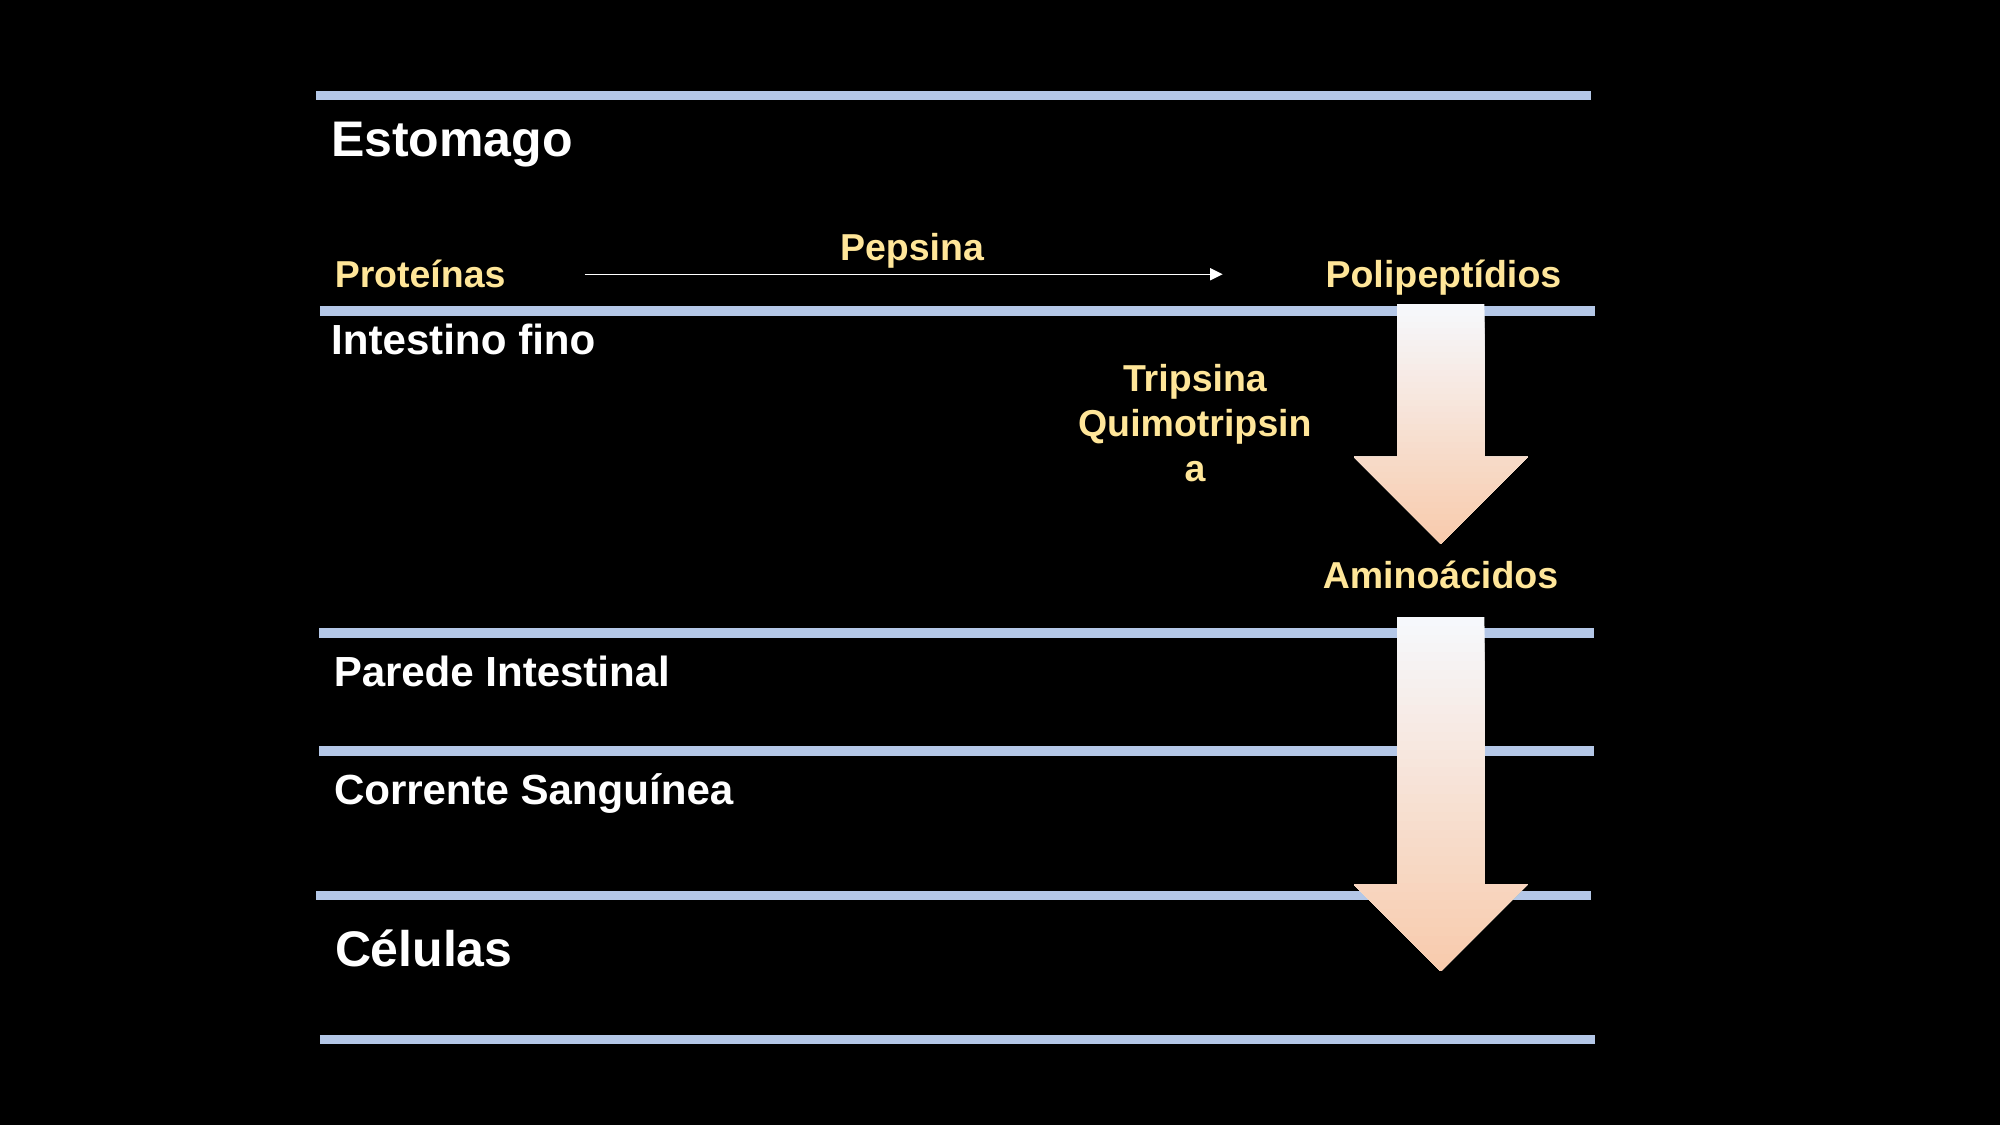

Estomago
Pepsina
Proteínas
Polipeptídios
Intestino fino

Tripsina
Quimotripsina
Aminoácidos
Parede Intestinal

Corrente Sanguínea
Células